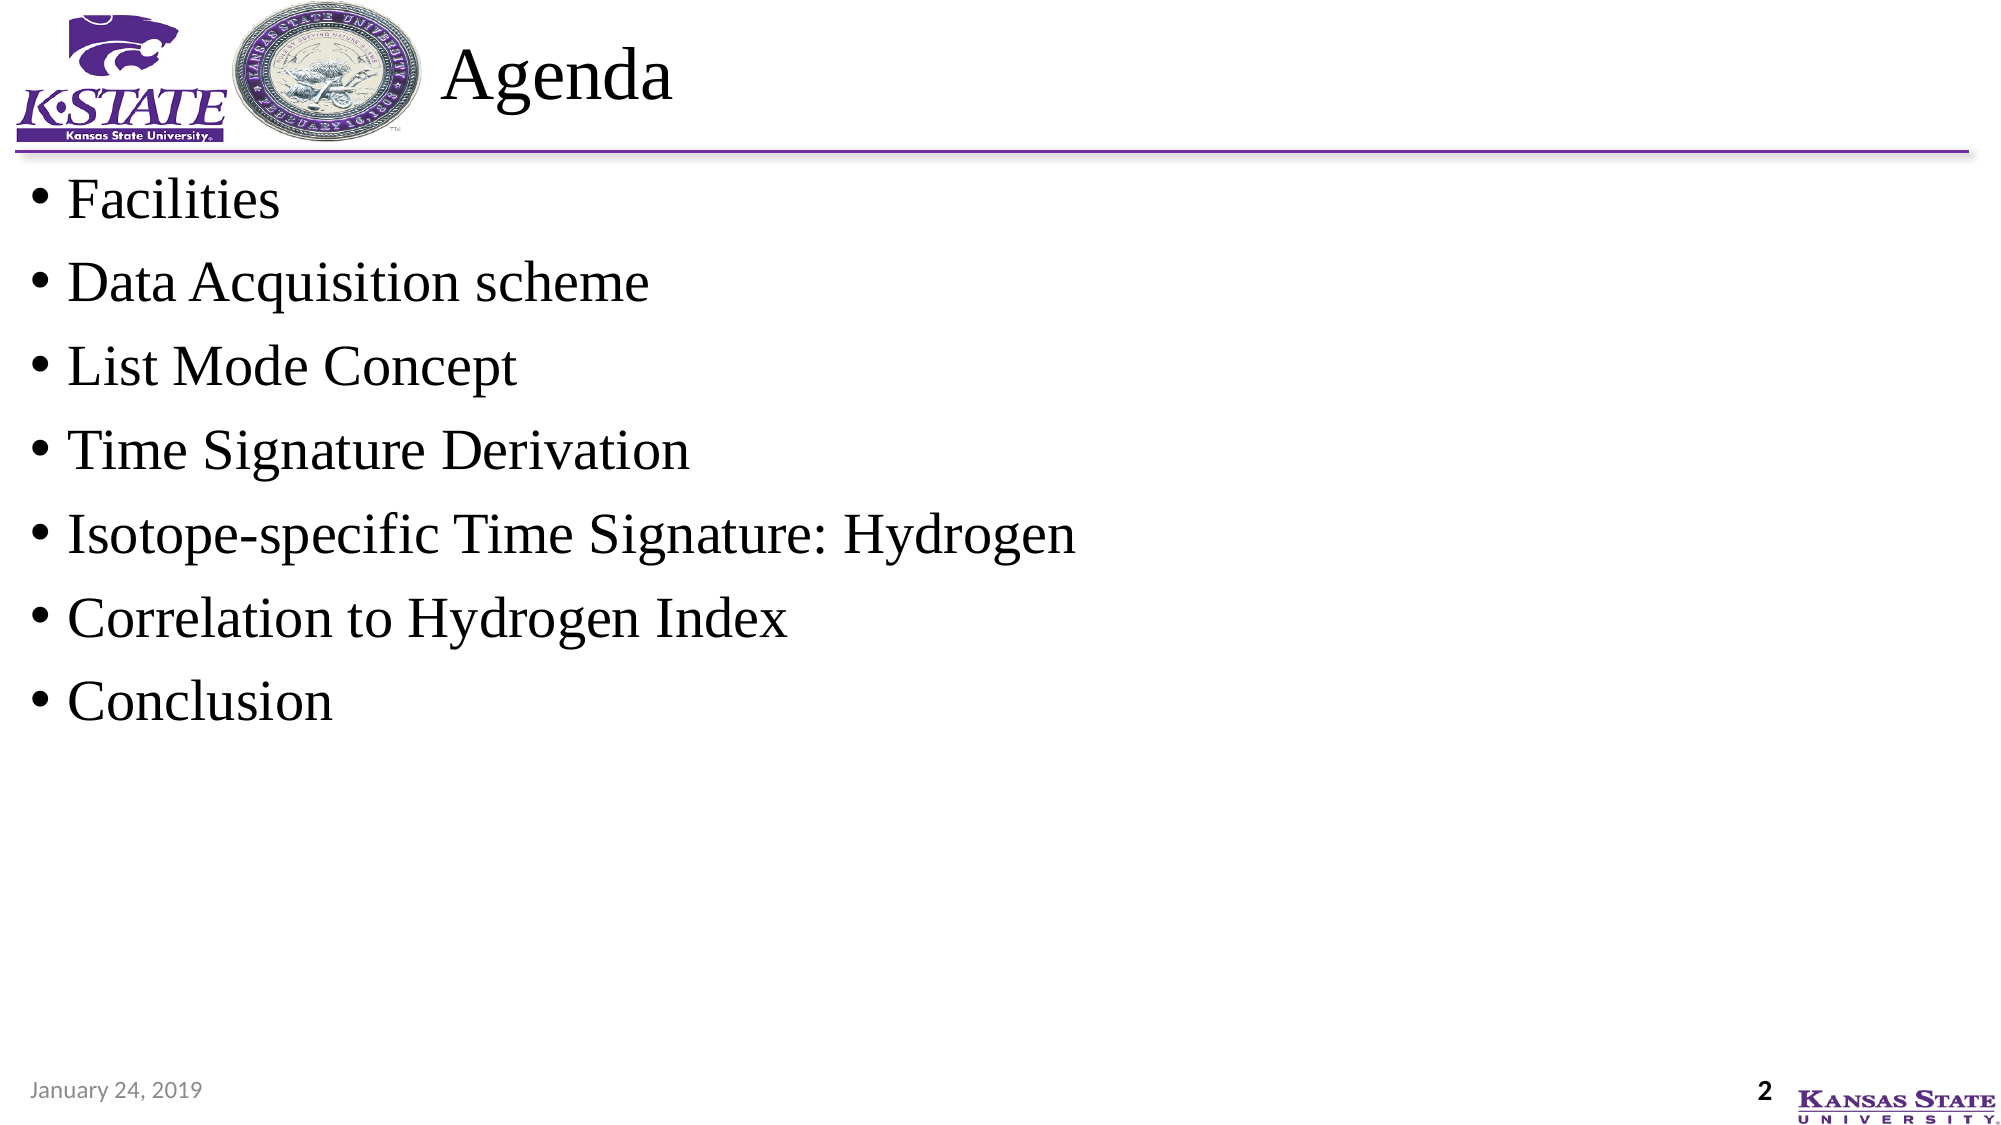

# Agenda
Facilities
Data Acquisition scheme
List Mode Concept
Time Signature Derivation
Isotope-specific Time Signature: Hydrogen
Correlation to Hydrogen Index
Conclusion
January 24, 2019
2